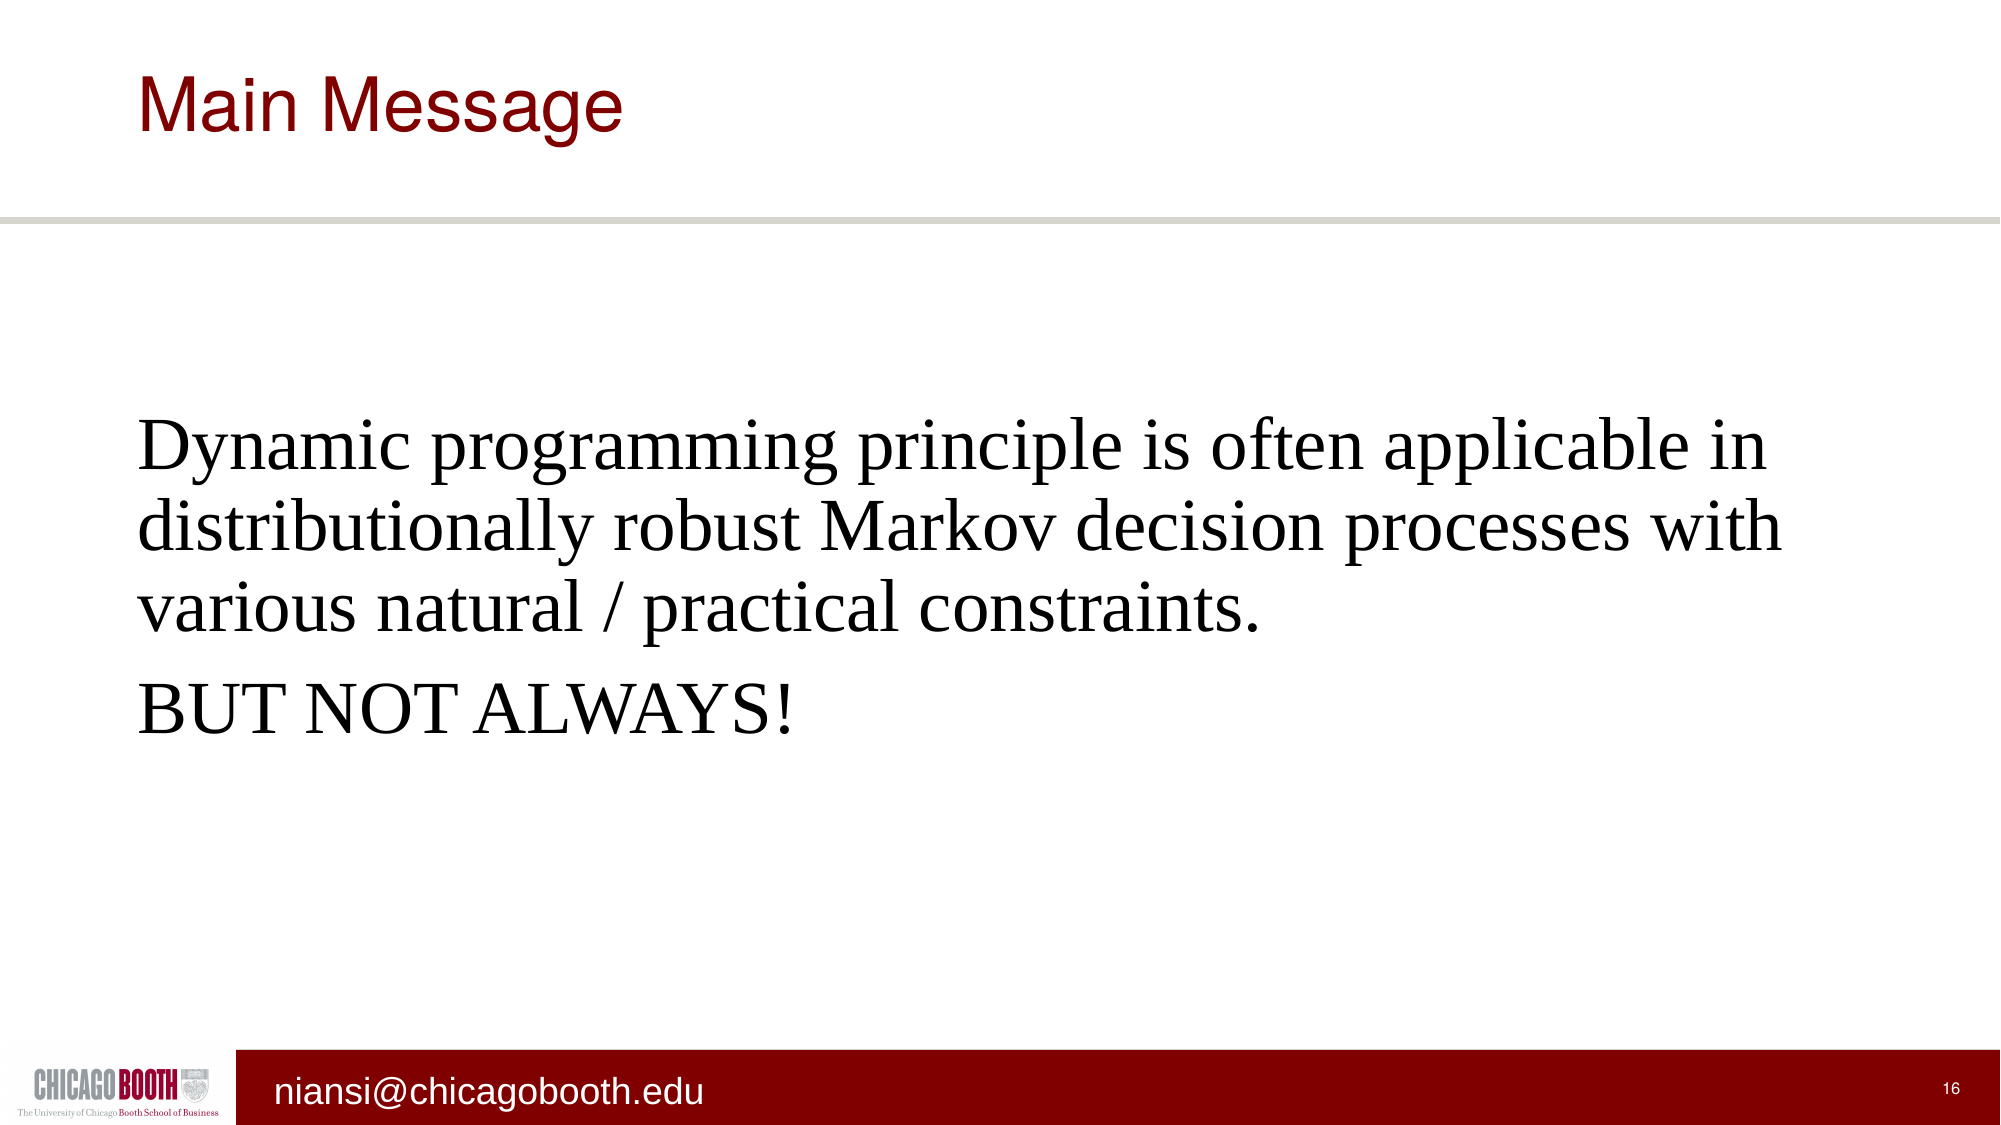

# Main Message
Dynamic programming principle is often applicable in distributionally robust Markov decision processes with various natural / practical constraints.
BUT NOT ALWAYS!
16